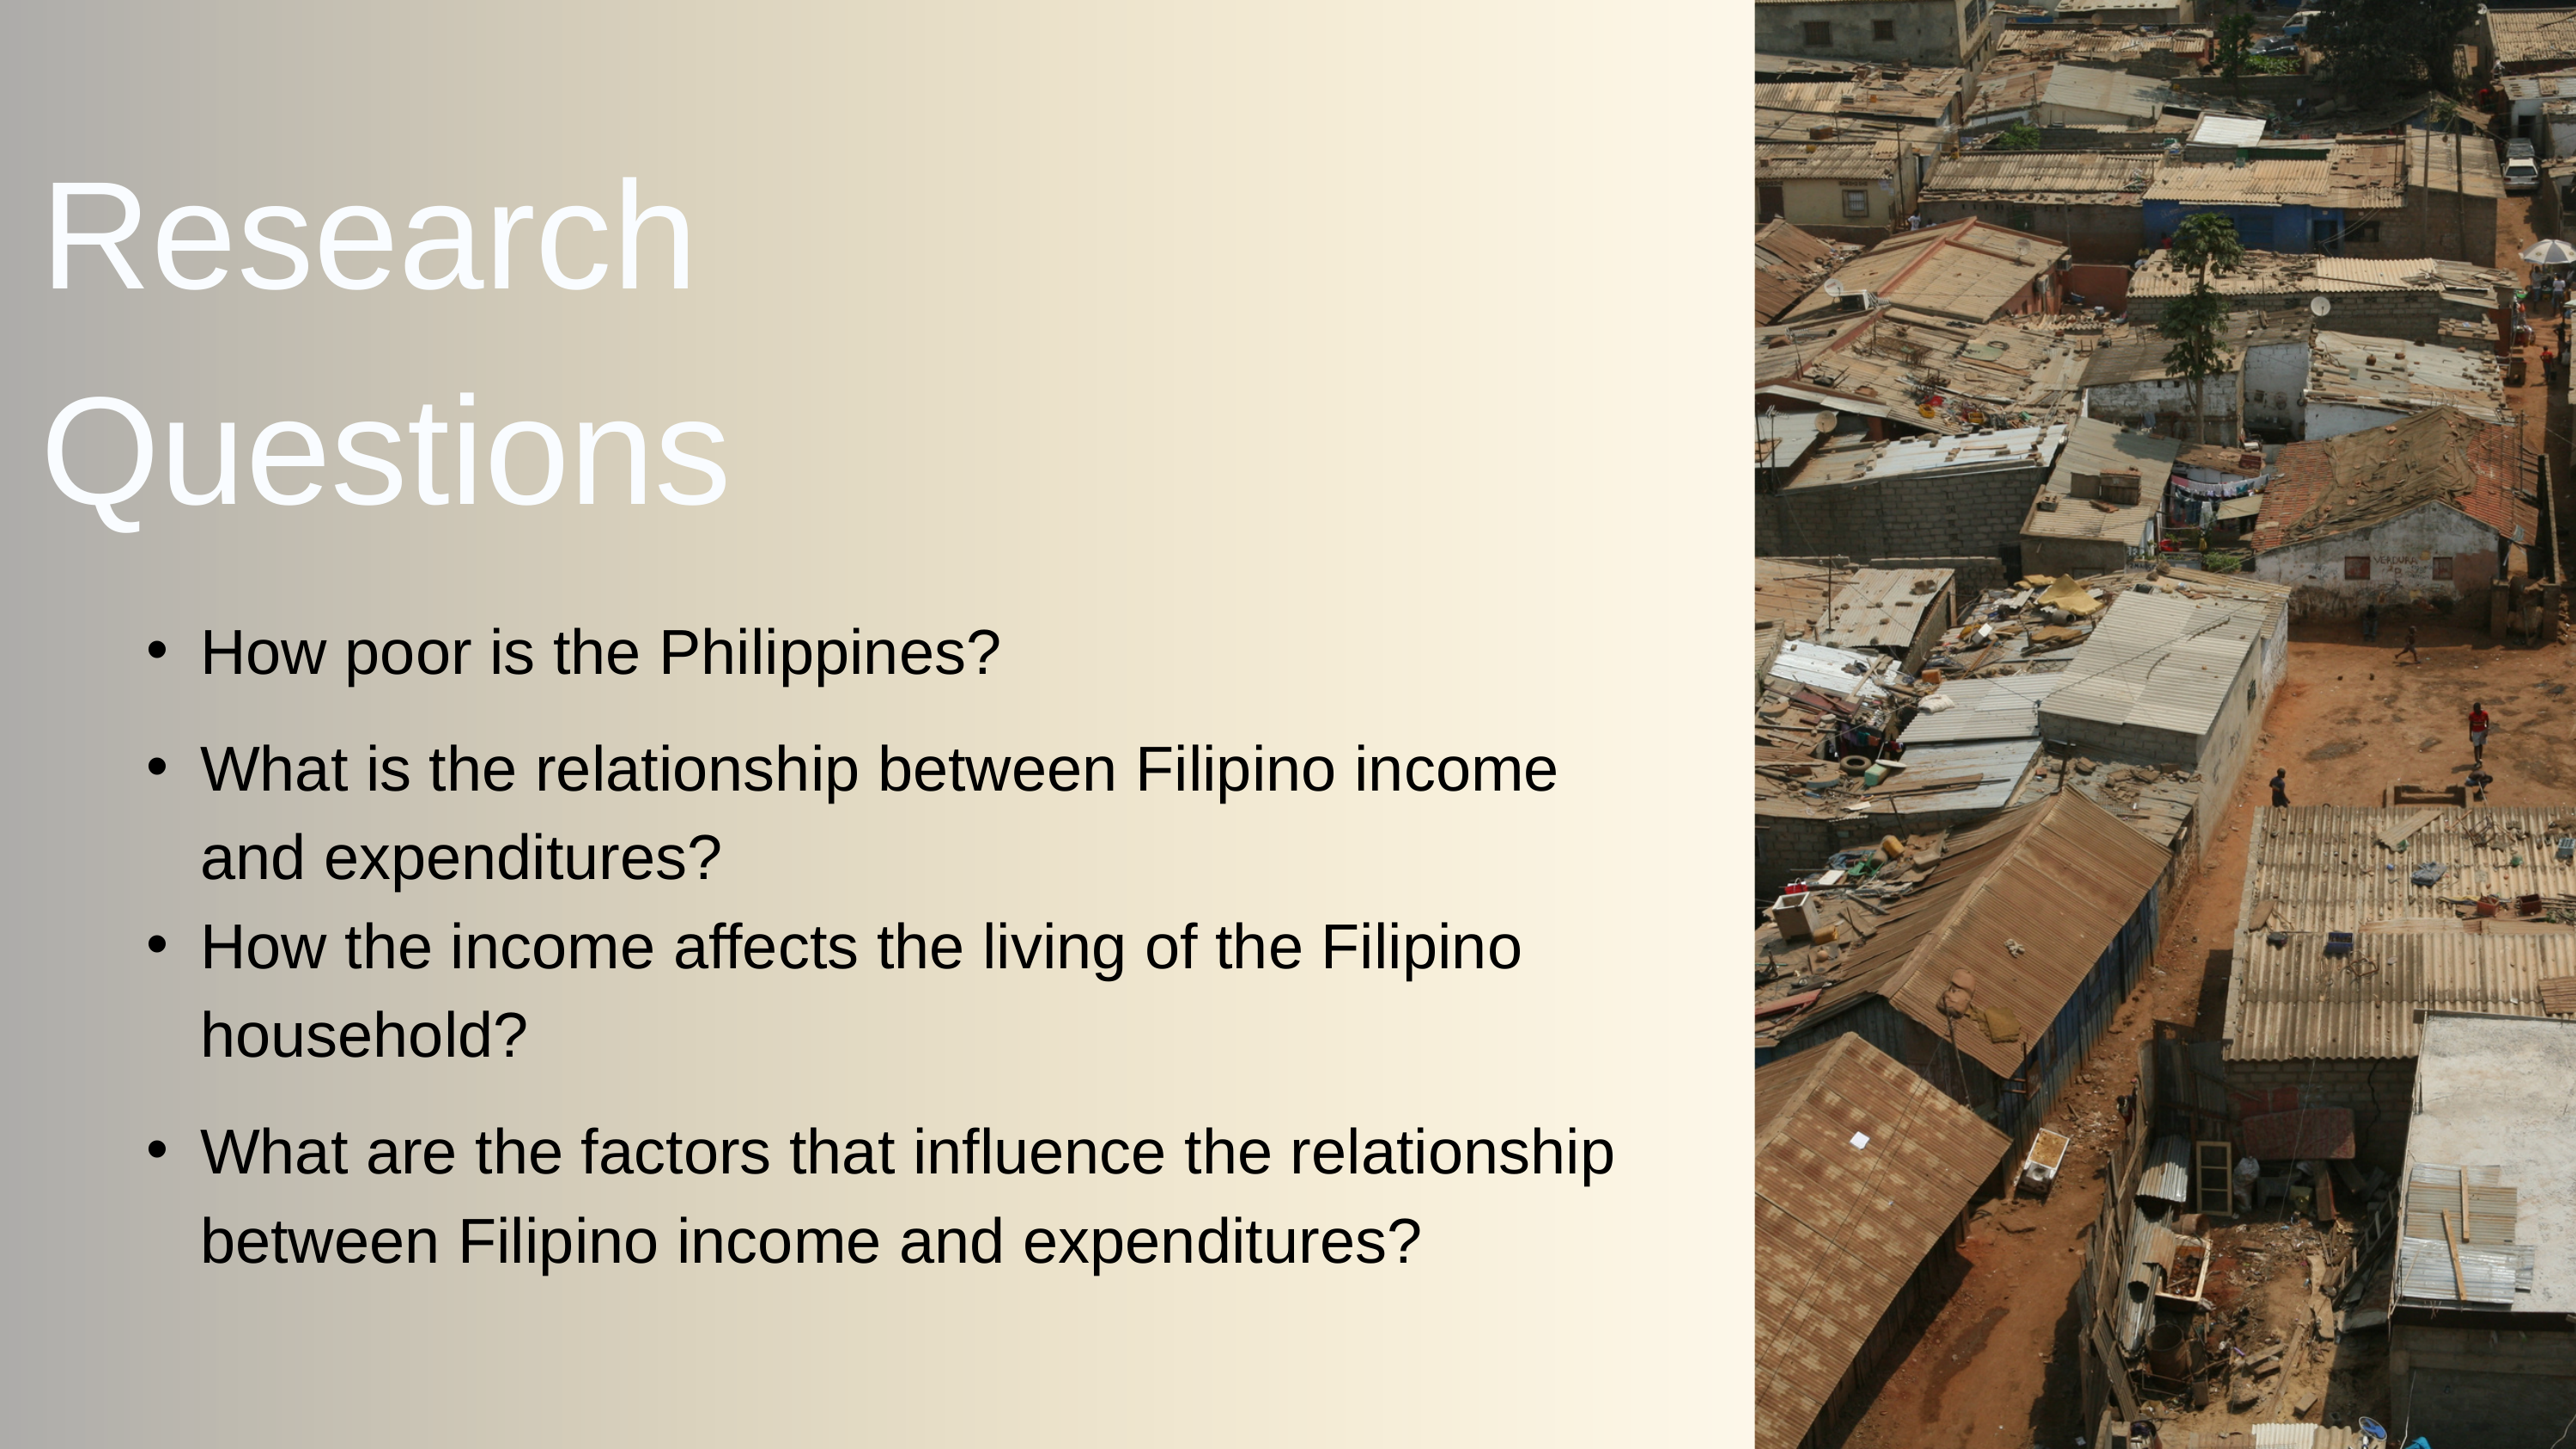

Research
Questions
How poor is the Philippines?

What is the relationship between Filipino income and expenditures?
How the income affects the living of the Filipino household?

What are the factors that influence the relationship between Filipino income and expenditures?